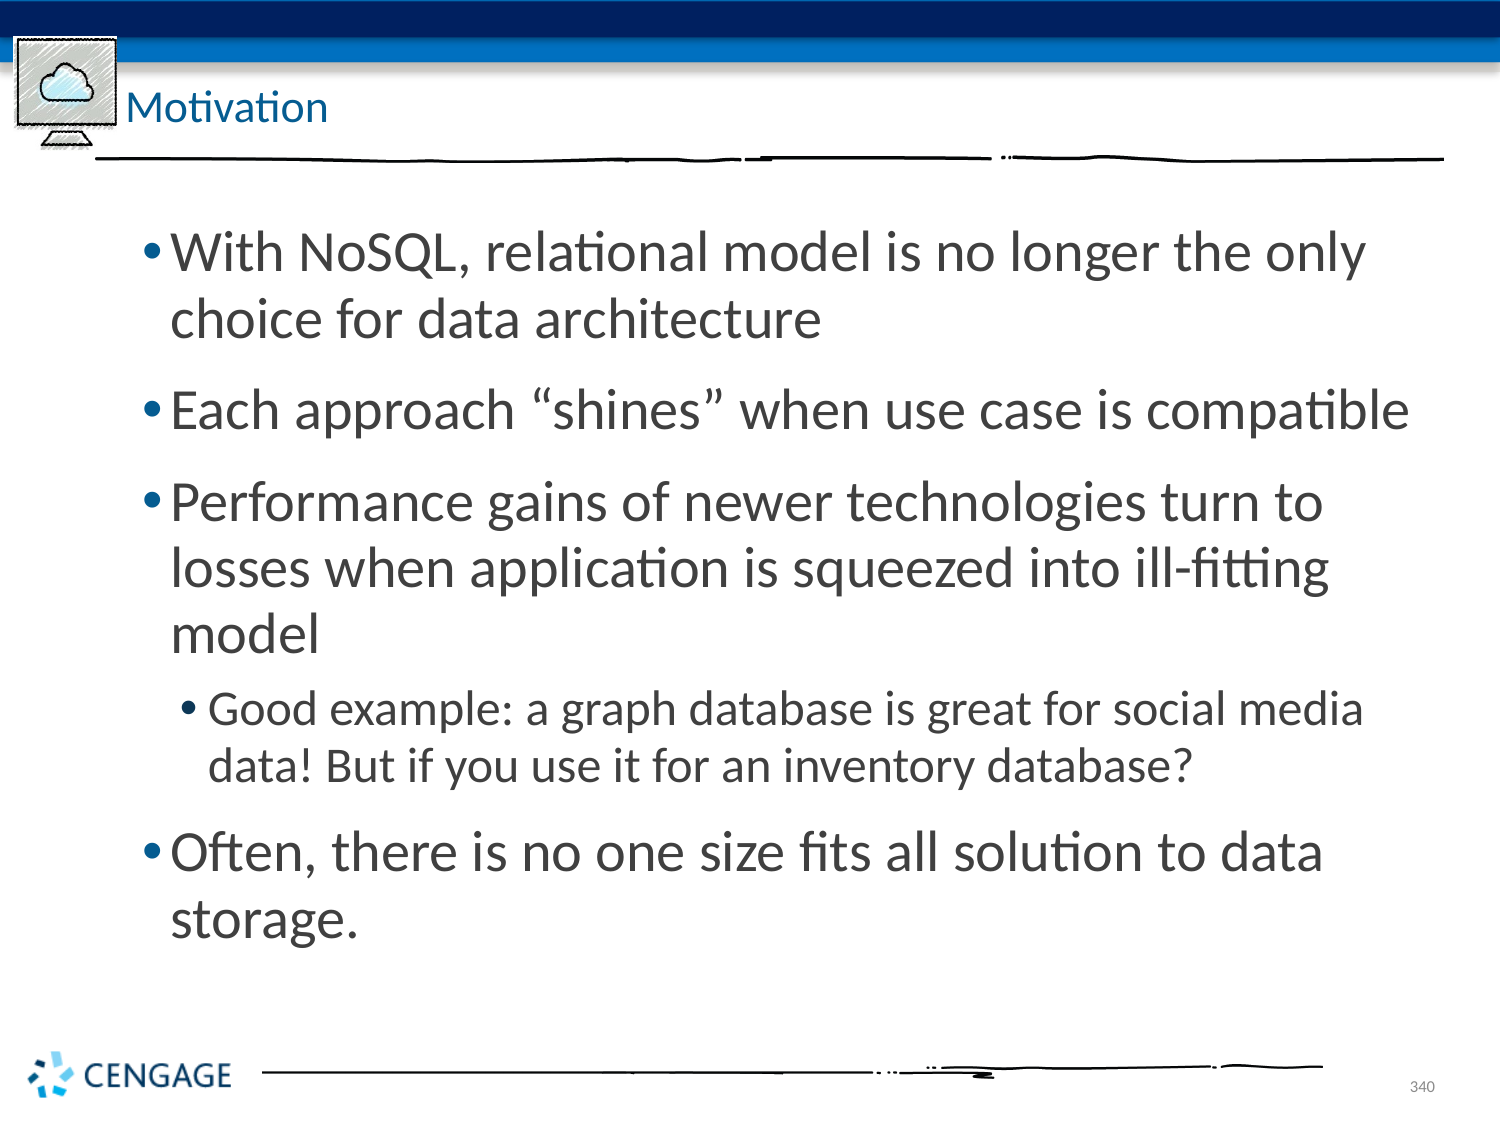

# Motivation
With NoSQL, relational model is no longer the only choice for data architecture
Each approach “shines” when use case is compatible
Performance gains of newer technologies turn to losses when application is squeezed into ill-fitting model
Good example: a graph database is great for social media data! But if you use it for an inventory database?
Often, there is no one size fits all solution to data storage.